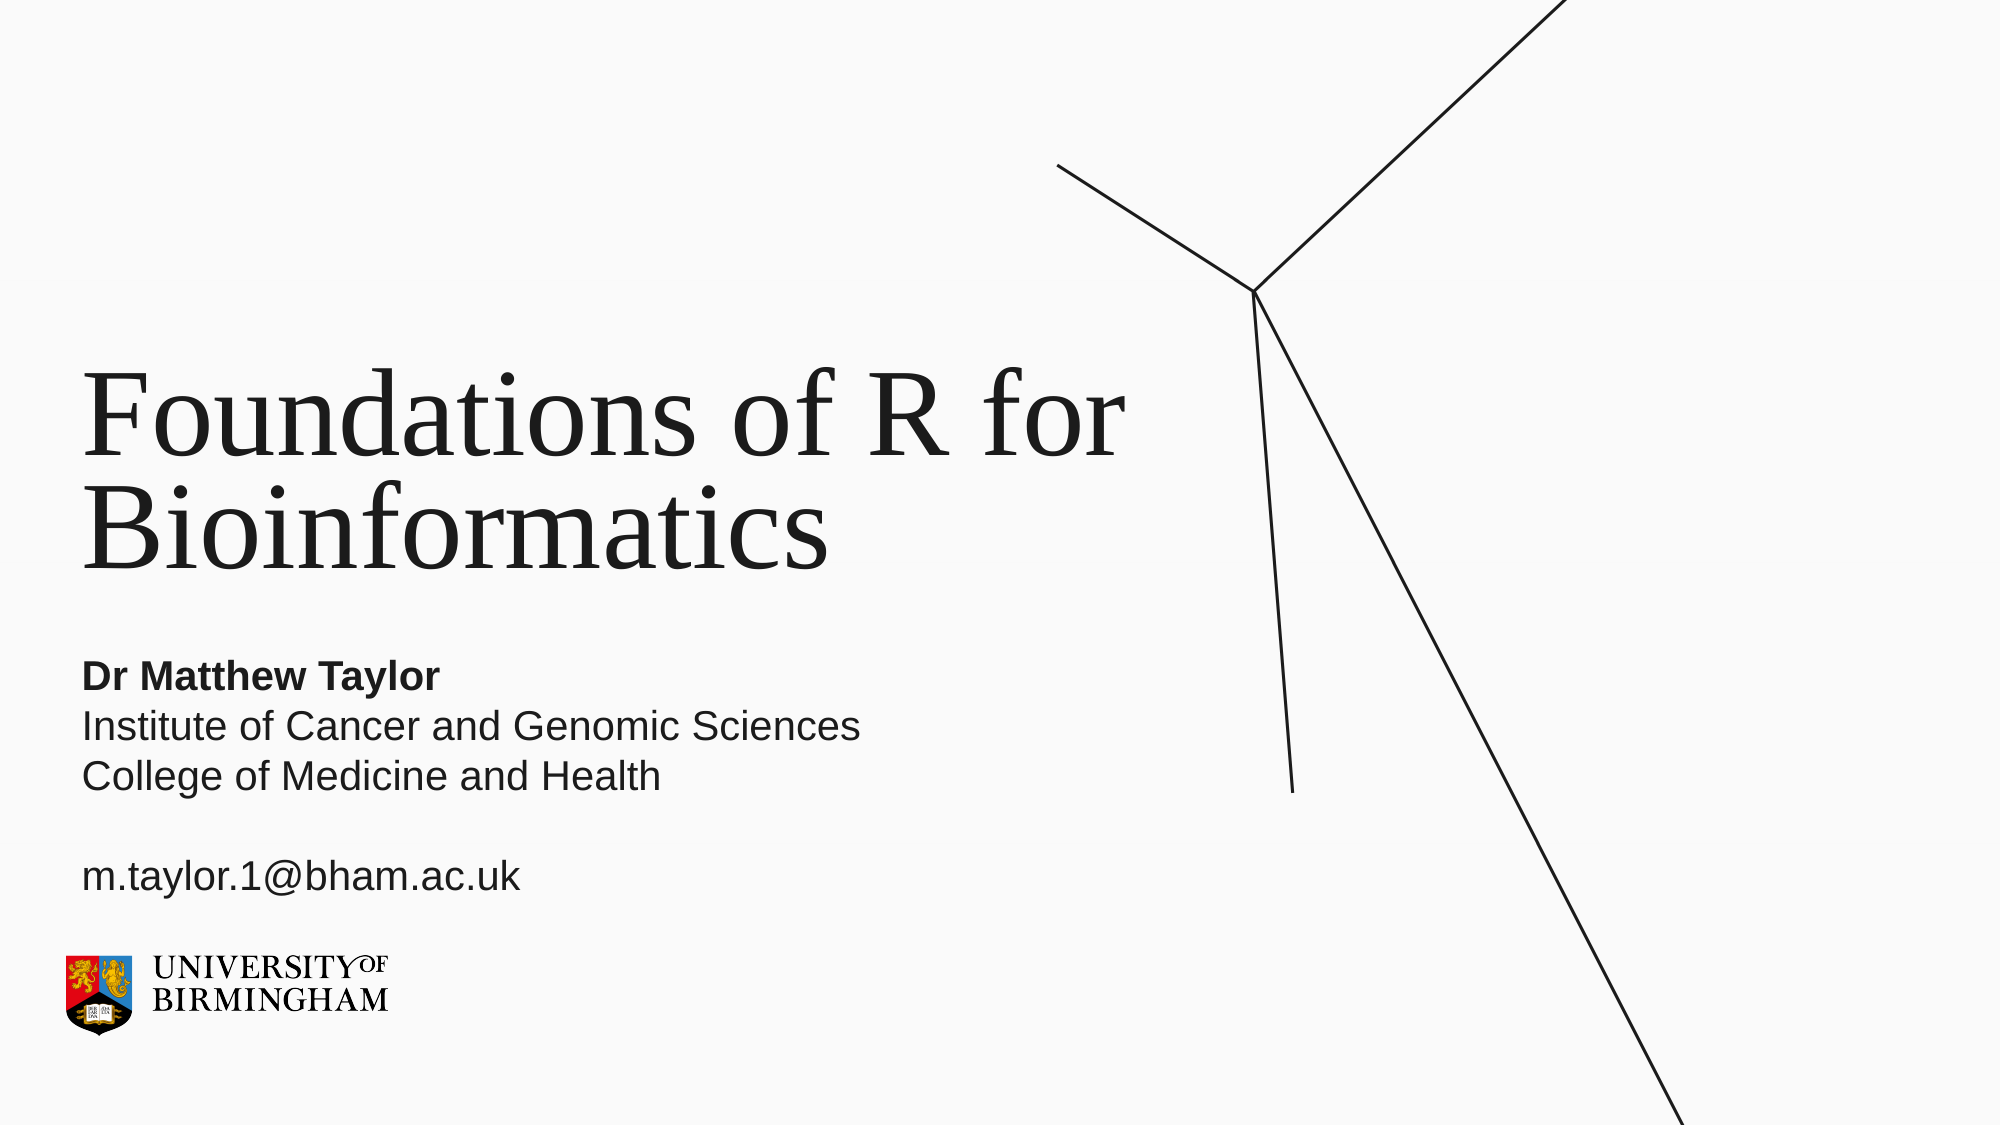

# Foundations of R for Bioinformatics
Dr Matthew Taylor
Institute of Cancer and Genomic Sciences
College of Medicine and Health

m.taylor.1@bham.ac.uk